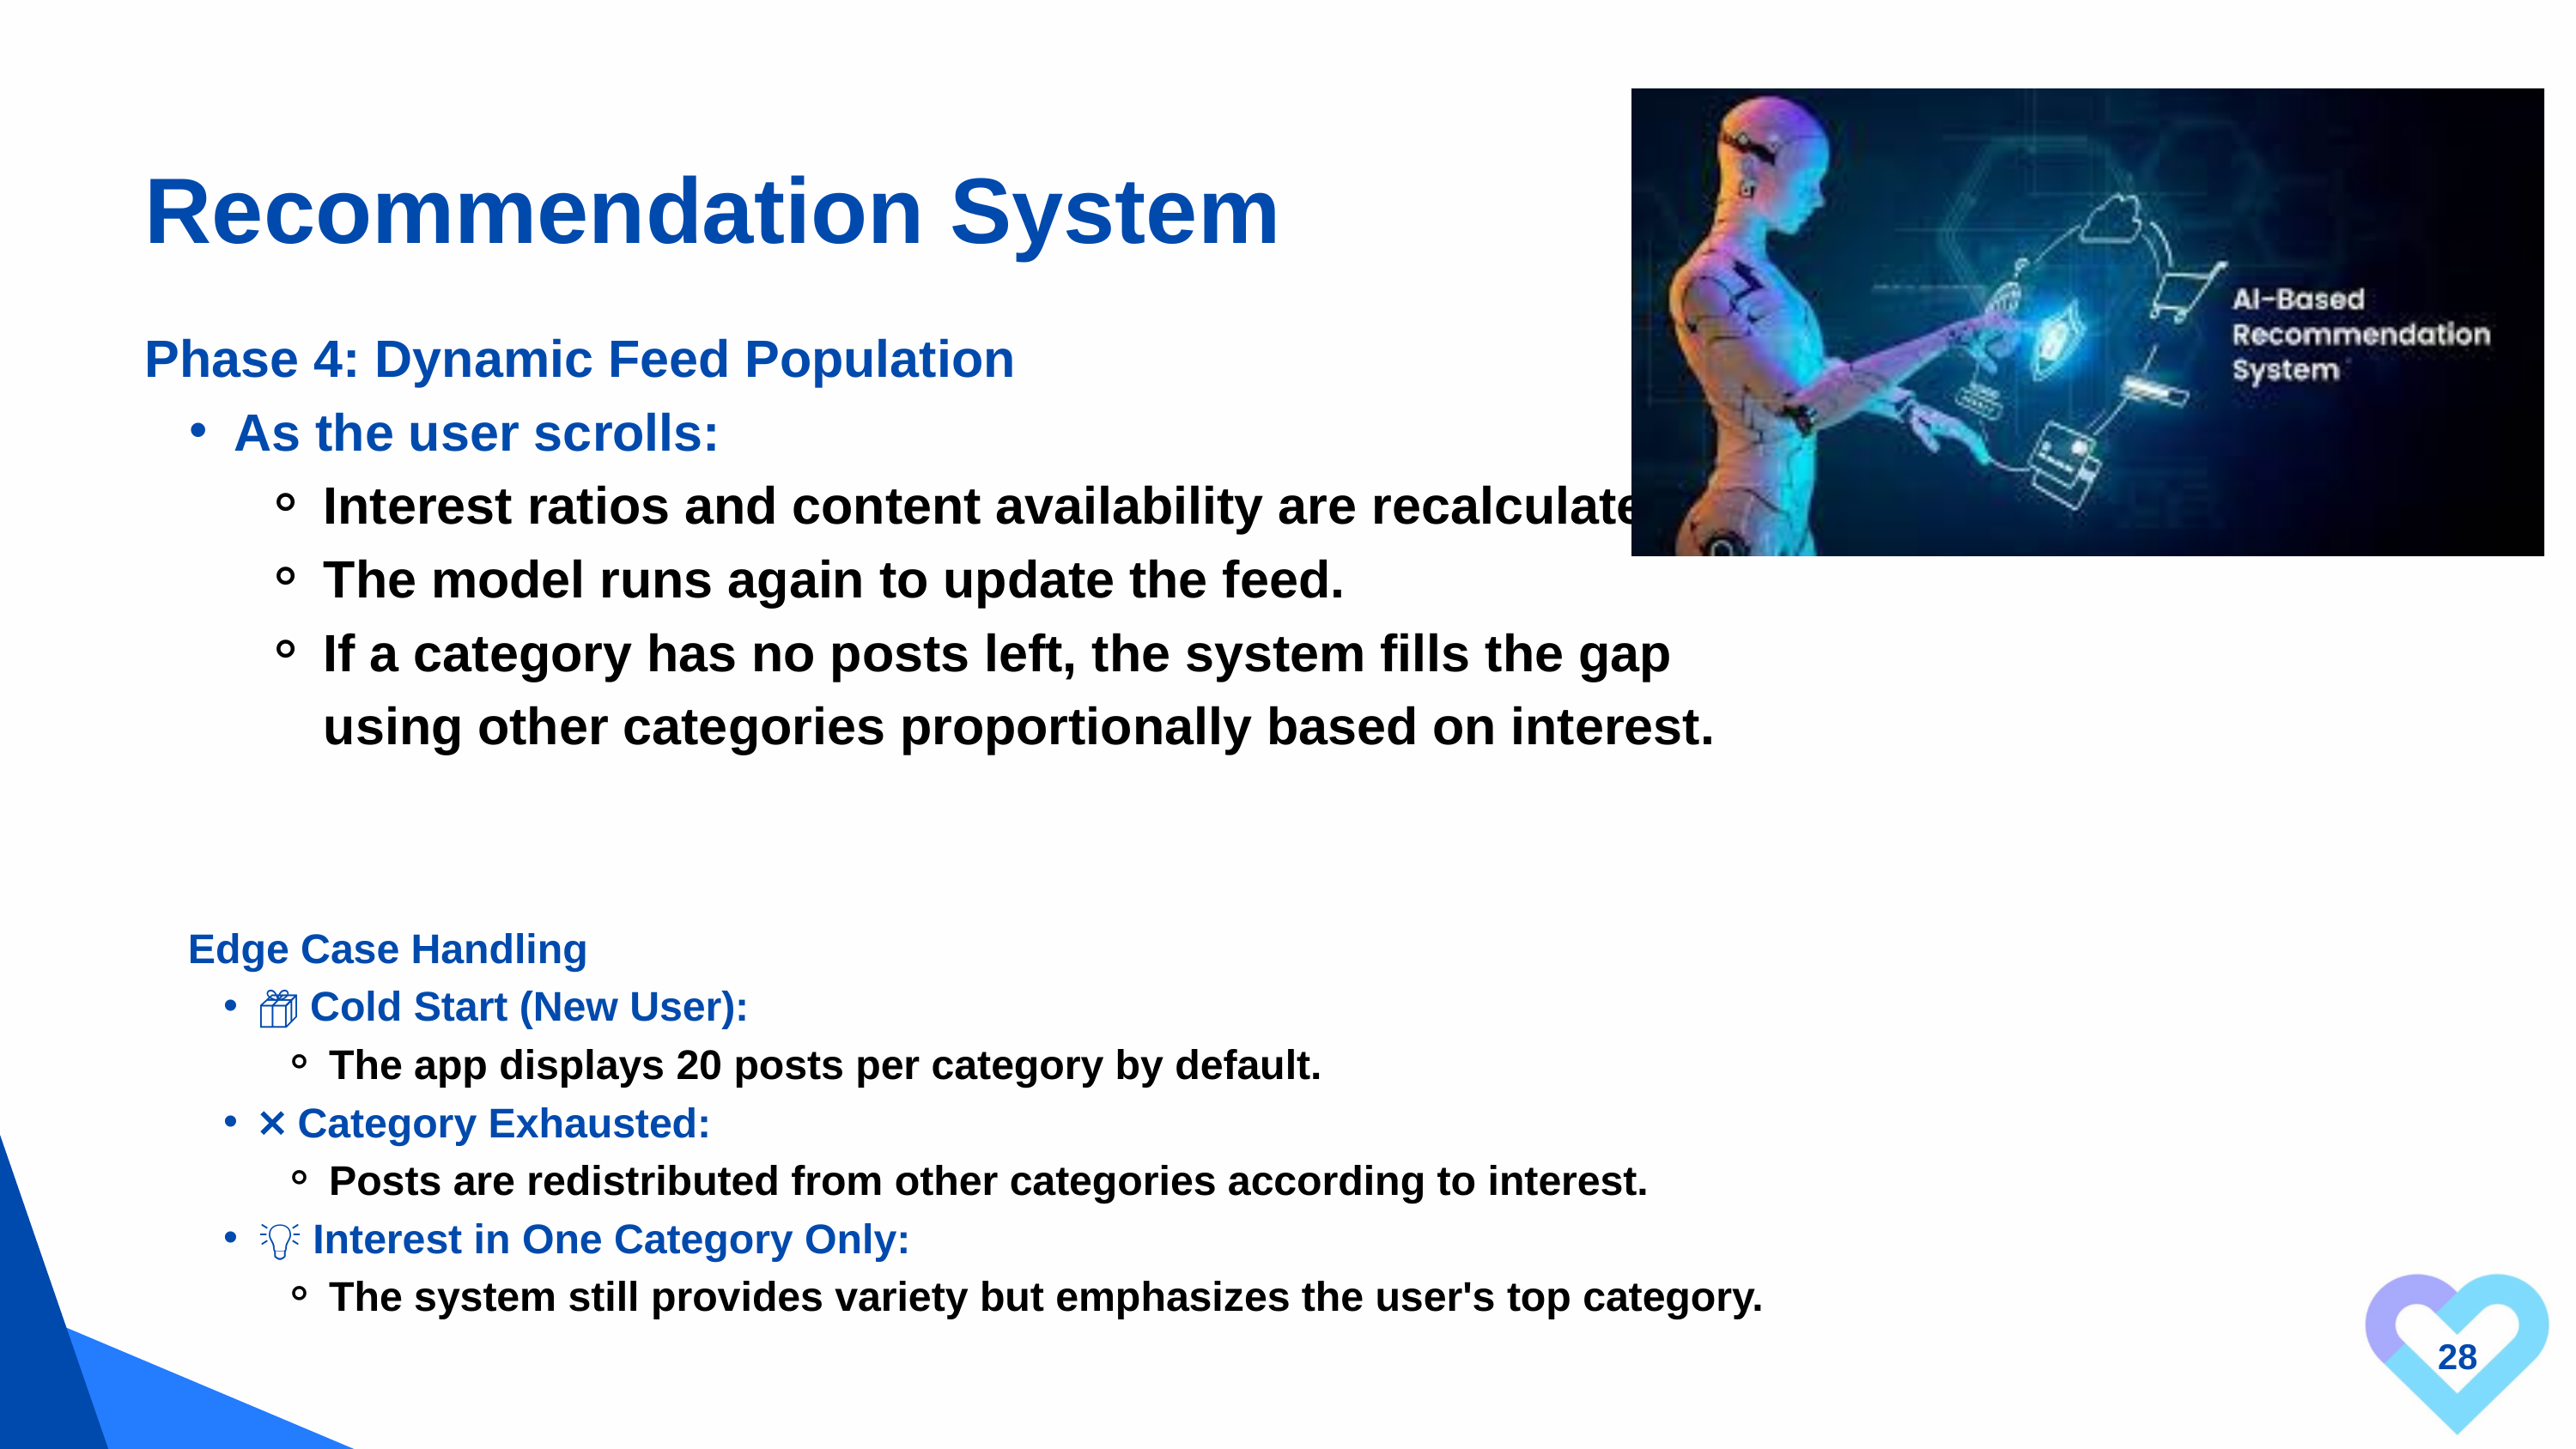

Recommendation System
Phase 4: Dynamic Feed Population
As the user scrolls:
Interest ratios and content availability are recalculated.
The model runs again to update the feed.
If a category has no posts left, the system fills the gap using other categories proportionally based on interest.

Edge Case Handling
📦 Cold Start (New User):
The app displays 20 posts per category by default.
❌ Category Exhausted:
Posts are redistributed from other categories according to interest.
💡 Interest in One Category Only:
The system still provides variety but emphasizes the user's top category.

28